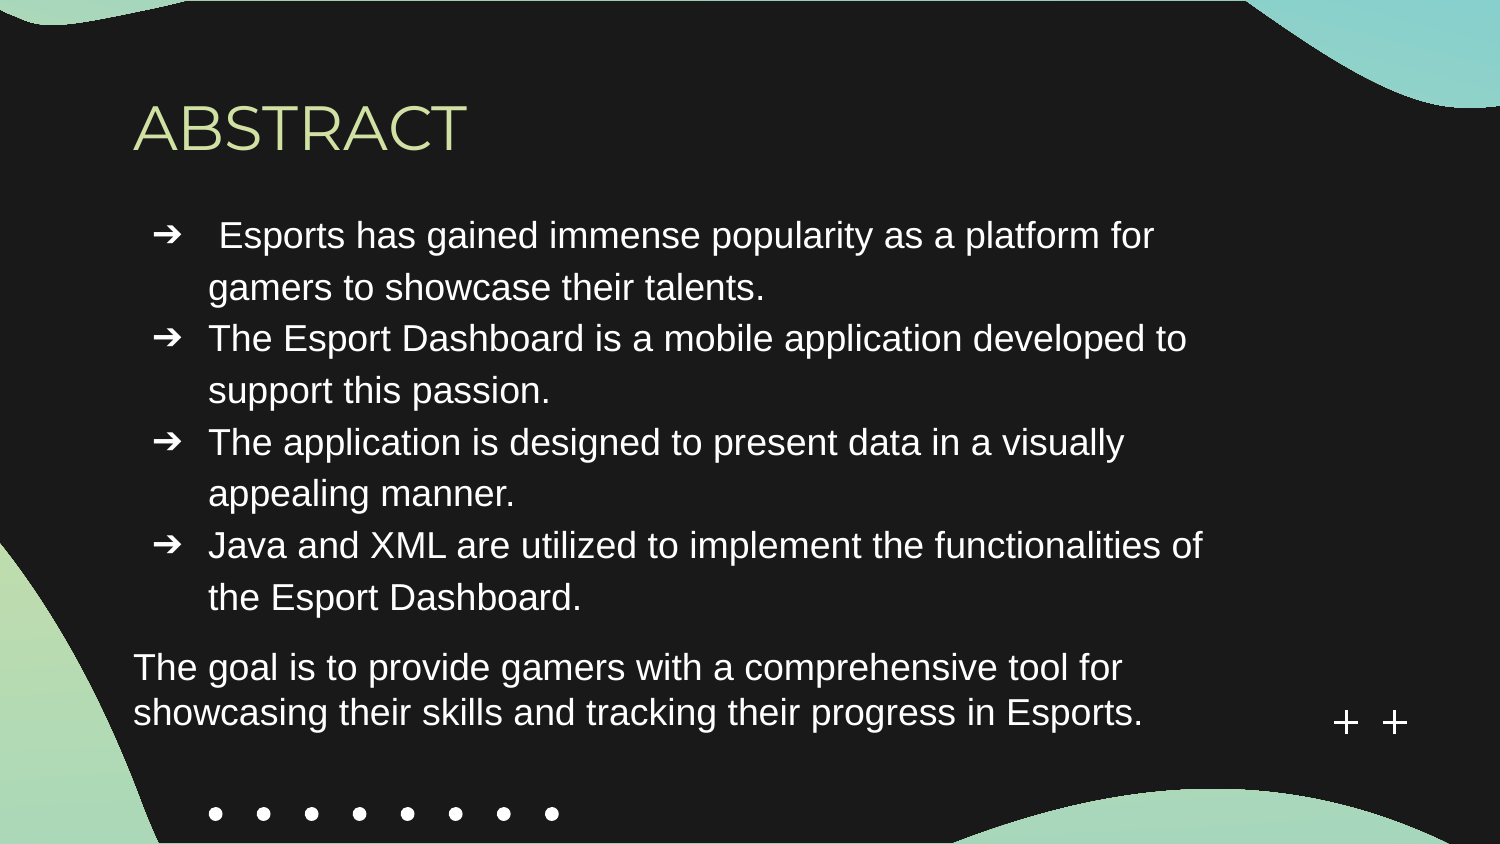

# ABSTRACT
 Esports has gained immense popularity as a platform for gamers to showcase their talents.
The Esport Dashboard is a mobile application developed to support this passion.
The application is designed to present data in a visually appealing manner.
Java and XML are utilized to implement the functionalities of the Esport Dashboard.
The goal is to provide gamers with a comprehensive tool for showcasing their skills and tracking their progress in Esports.